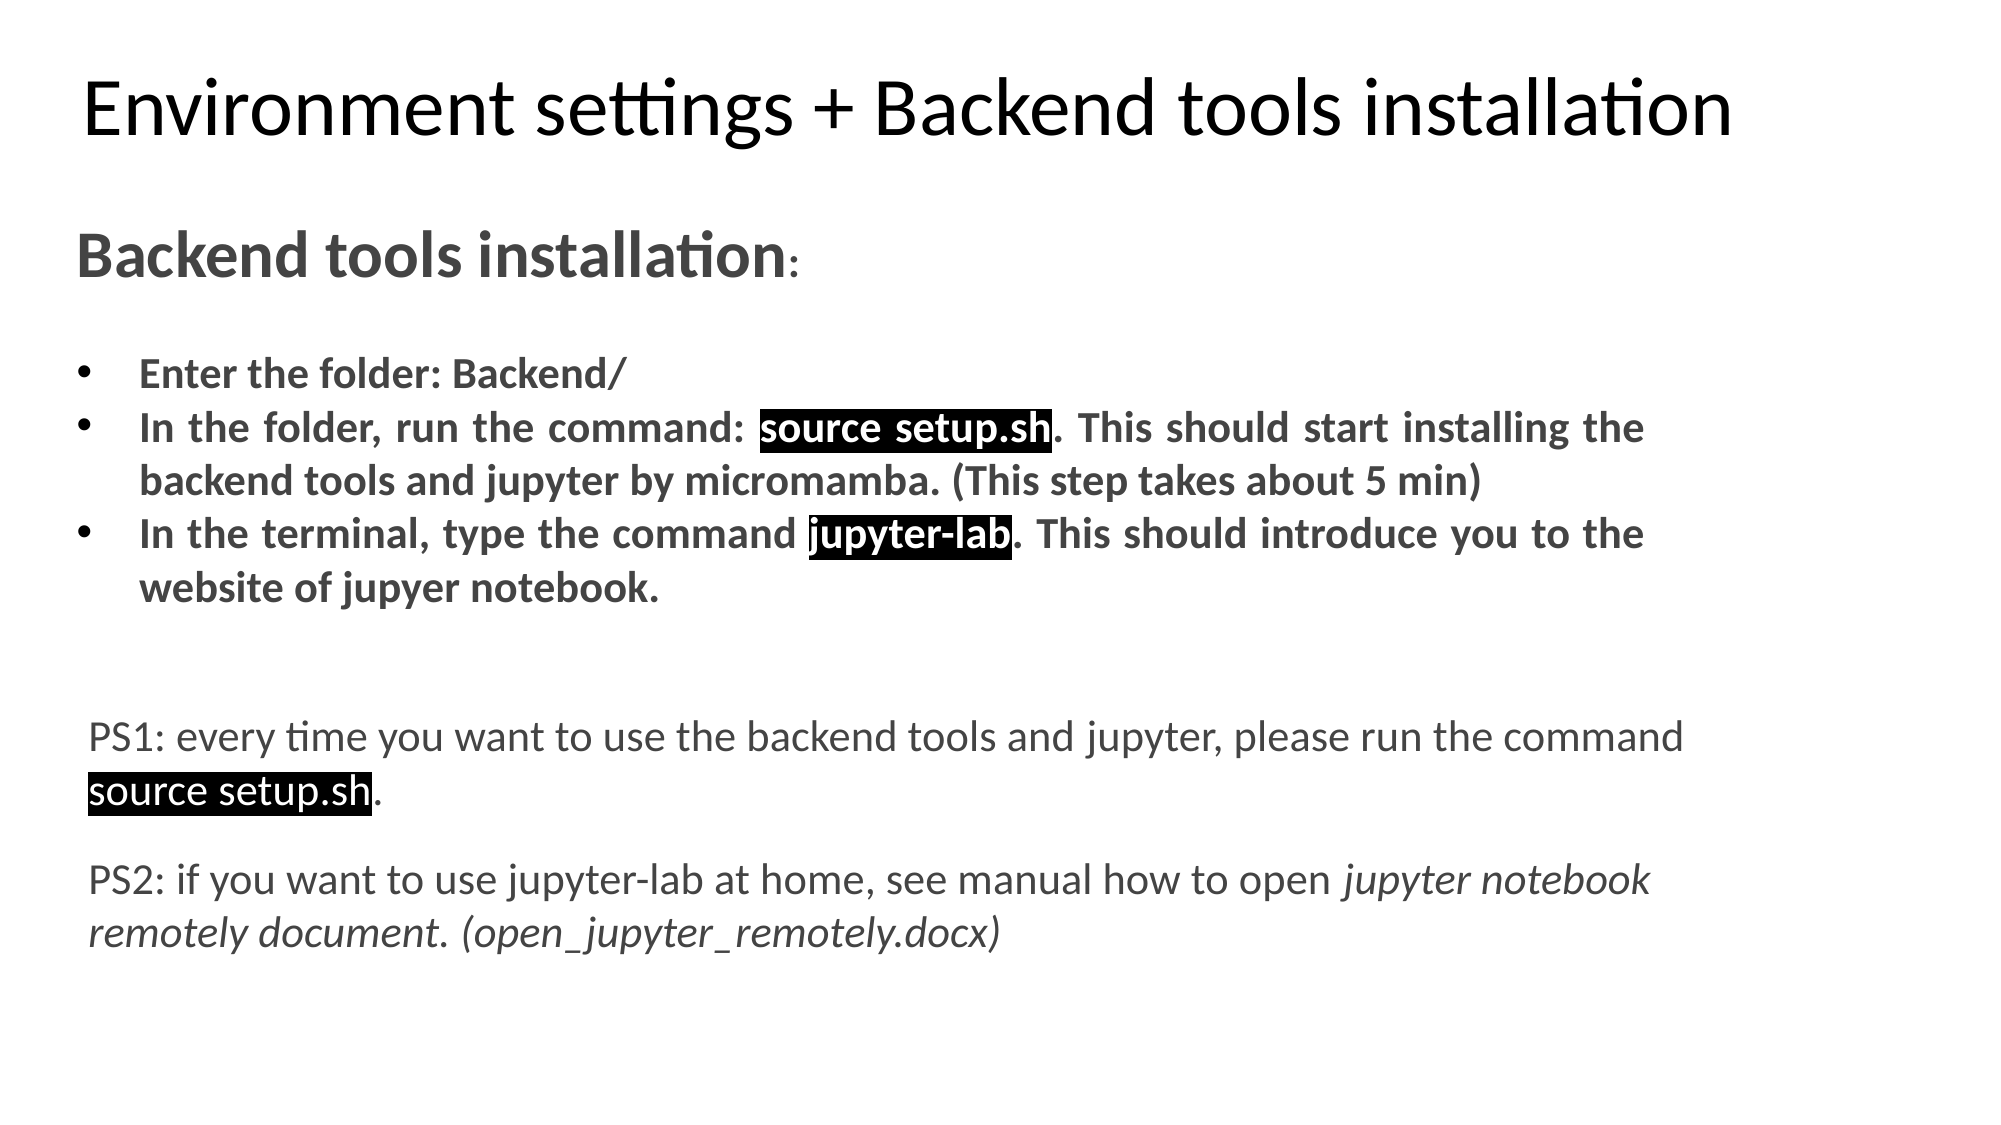

Environment settings + Backend tools installation
Backend tools installation:

Enter the folder: Backend/
In the folder, run the command: source setup.sh. This should start installing the backend tools and jupyter by micromamba. (This step takes about 5 min)
In the terminal, type the command jupyter-lab. This should introduce you to the website of jupyer notebook.
PS1: every time you want to use the backend tools and jupyter, please run the command source setup.sh.
PS2: if you want to use jupyter-lab at home, see manual how to open jupyter notebook remotely document. (open_jupyter_remotely.docx)